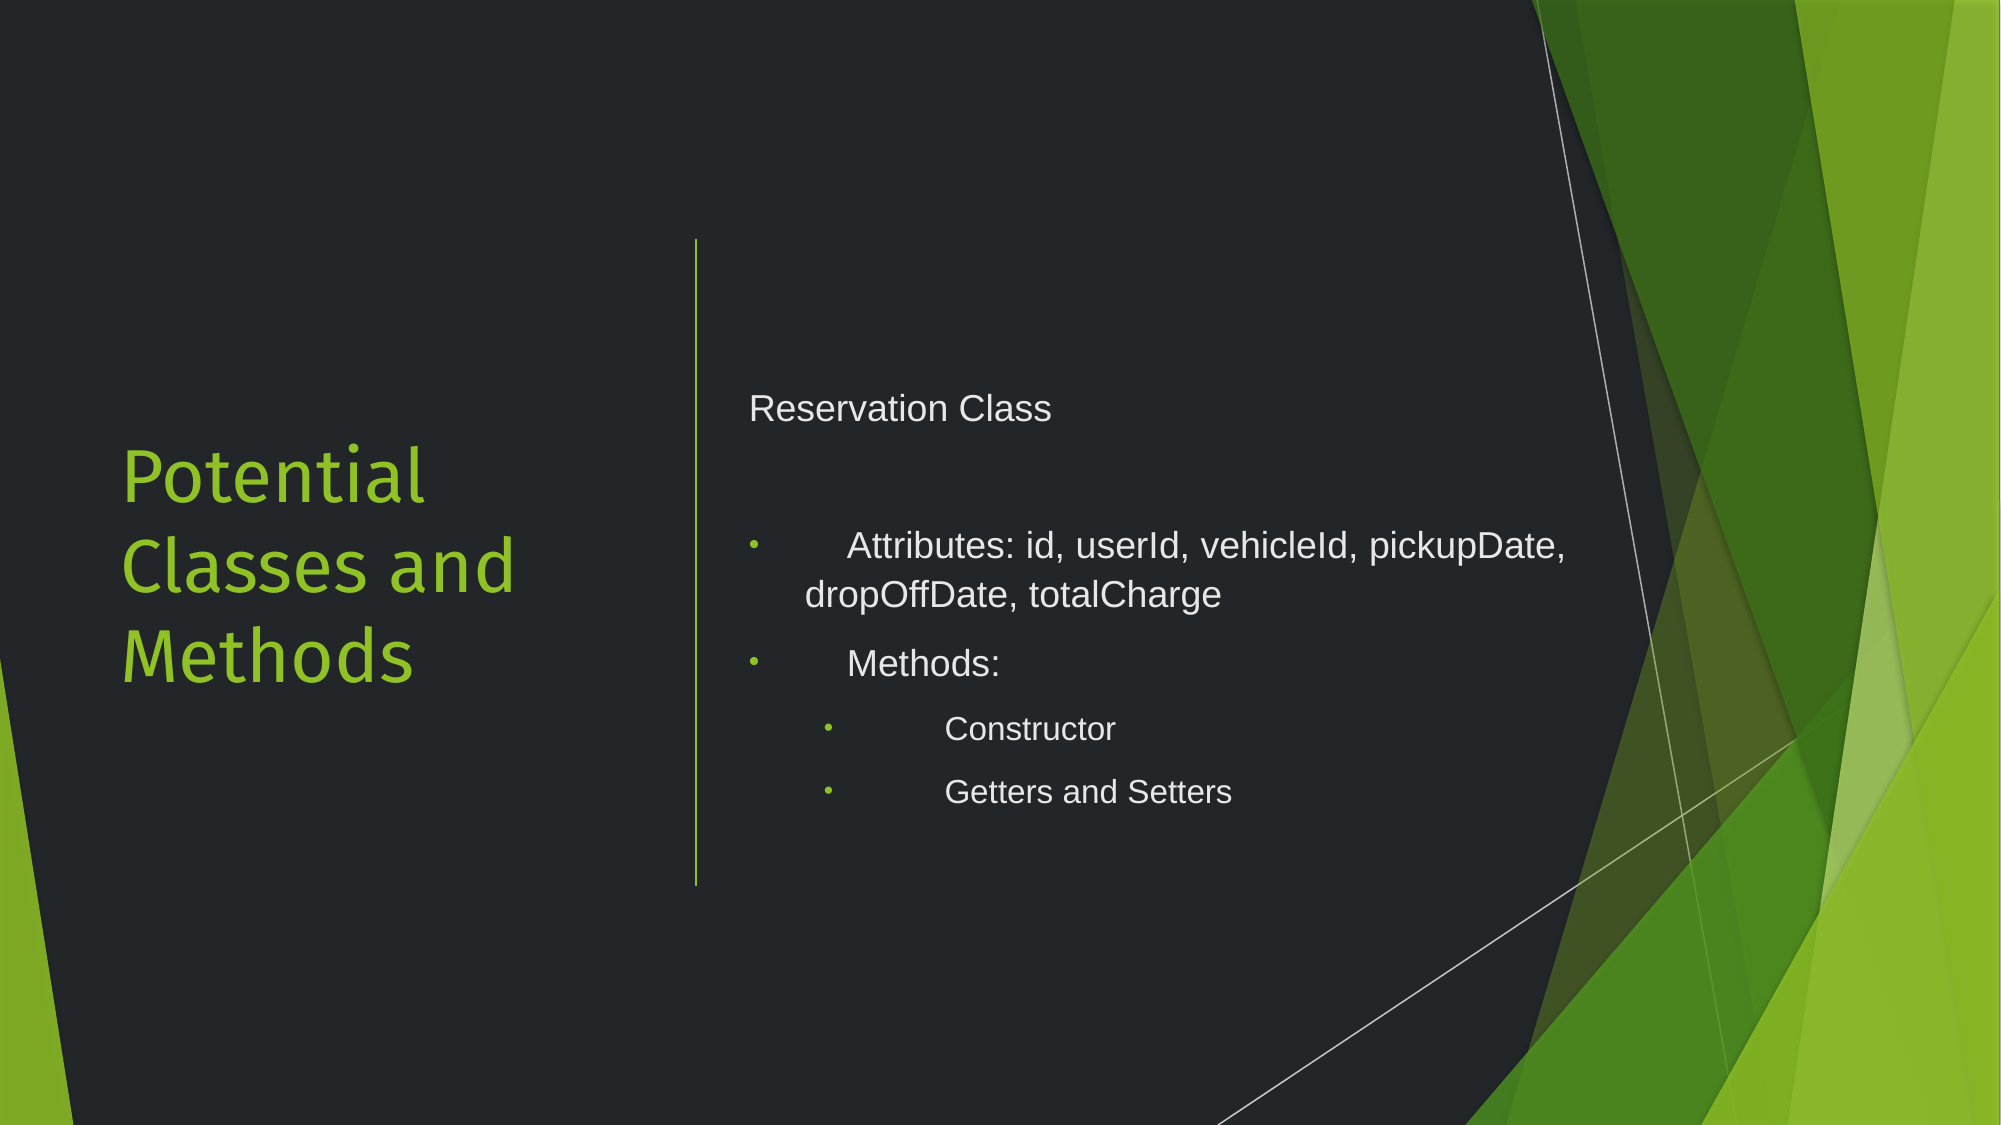

# Potential Classes and Methods

Reservation Class

    Attributes: id, userId, vehicleId, pickupDate, dropOffDate, totalCharge
    Methods:
        Constructor
        Getters and Setters